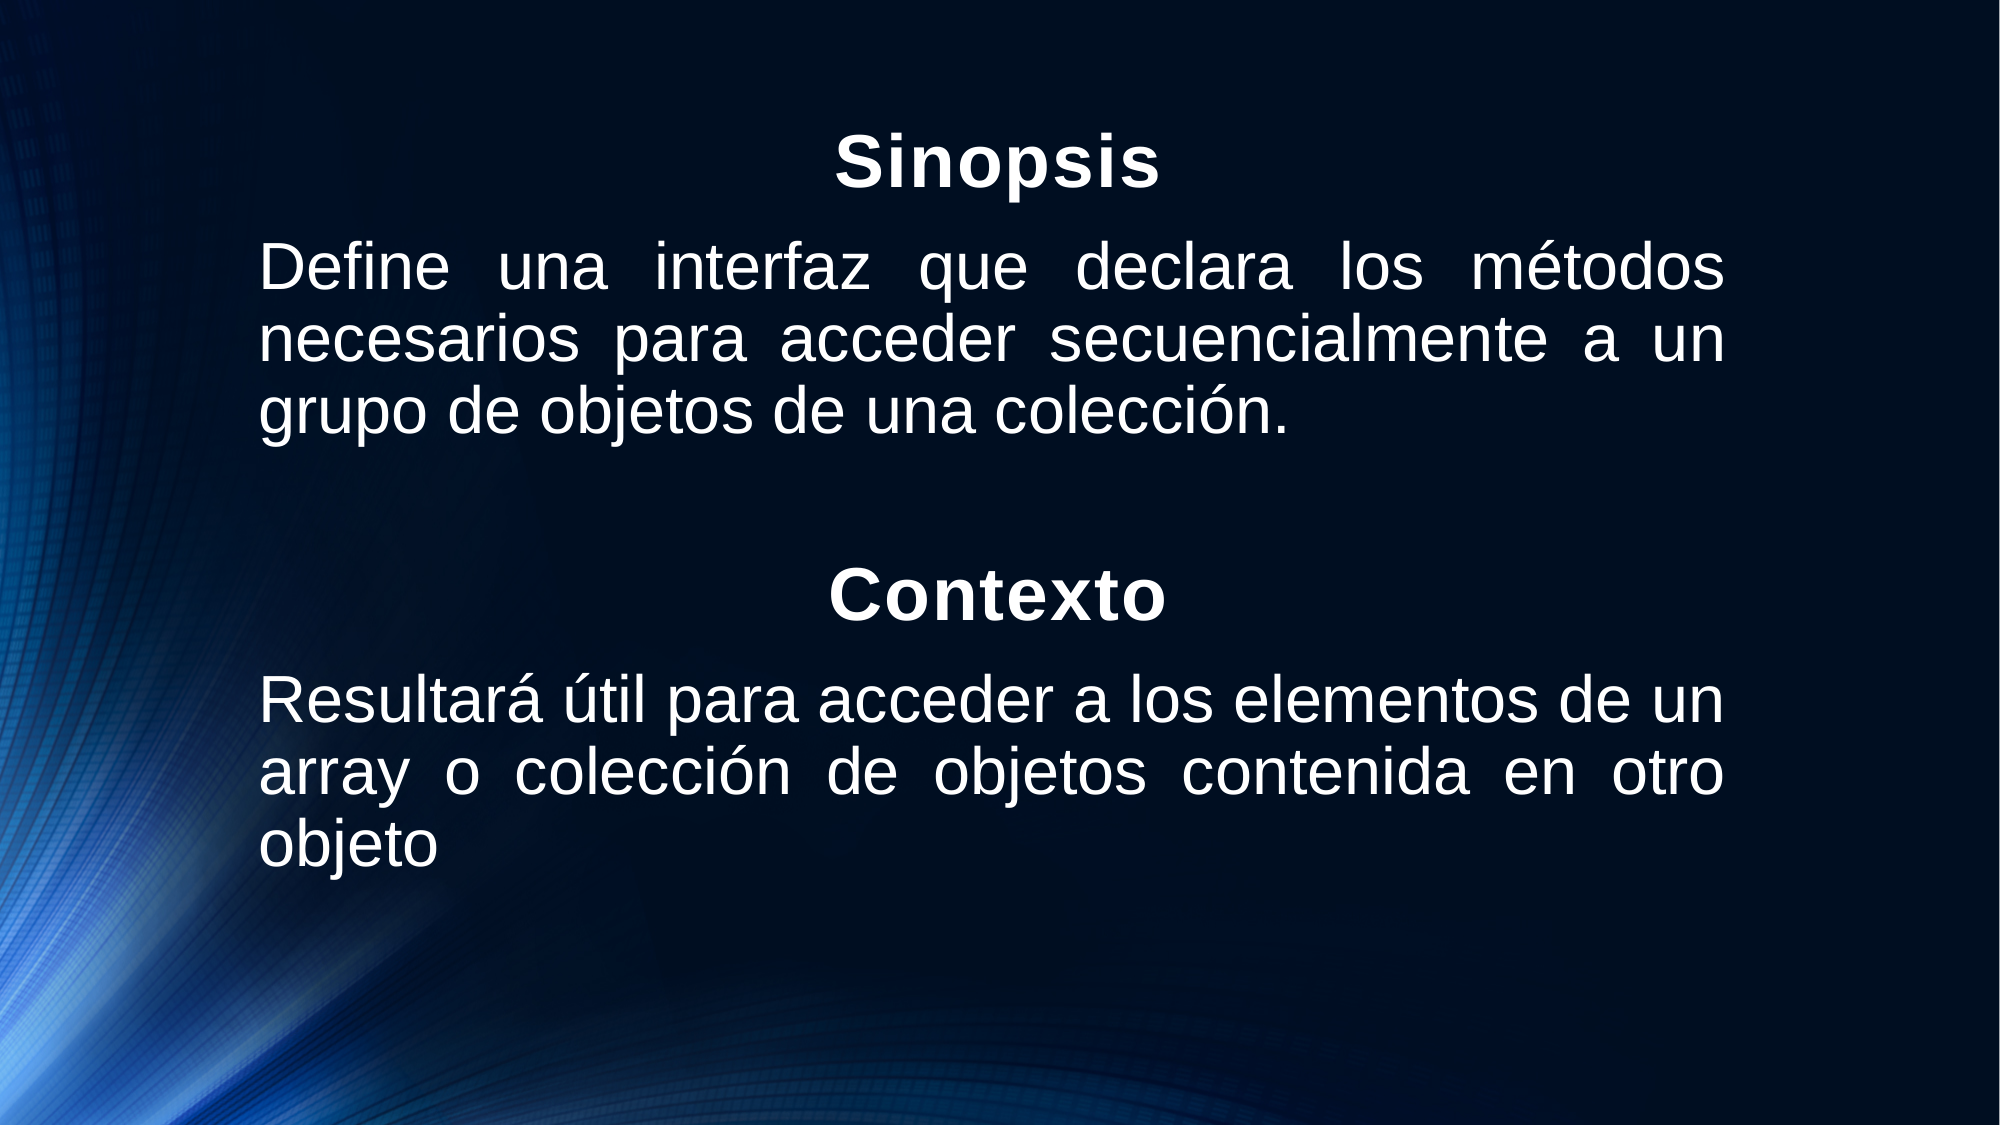

# Sinopsis
Define una interfaz que declara los métodos necesarios para acceder secuencialmente a un grupo de objetos de una colección.
Contexto
Resultará útil para acceder a los elementos de un array o colección de objetos contenida en otro objeto